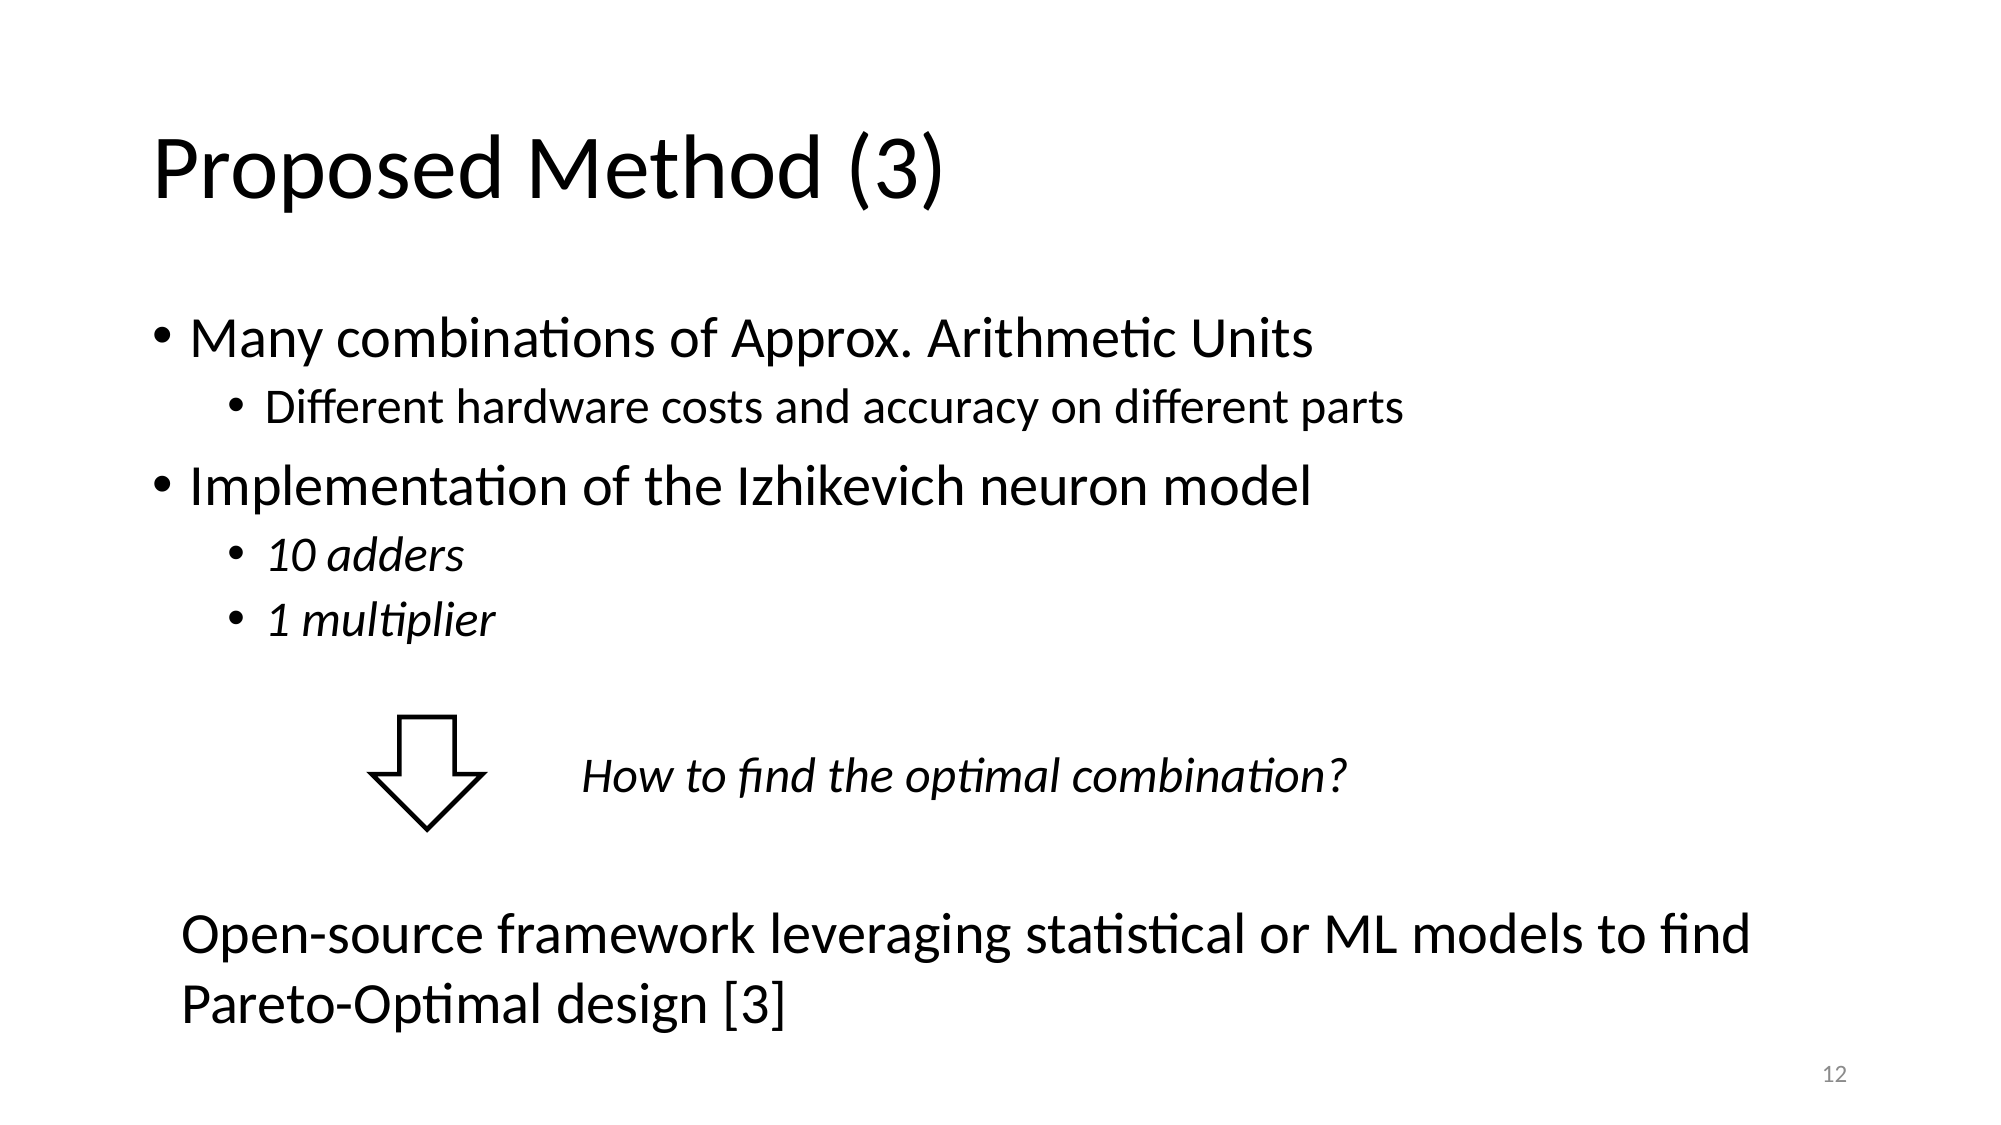

# Proposed Method (3)
Many combinations of Approx. Arithmetic Units
Different hardware costs and accuracy on different parts
Implementation of the Izhikevich neuron model
10 adders
1 multiplier

How to find the optimal combination?
Open-source framework leveraging statistical or ML models to find Pareto-Optimal design [3]
12